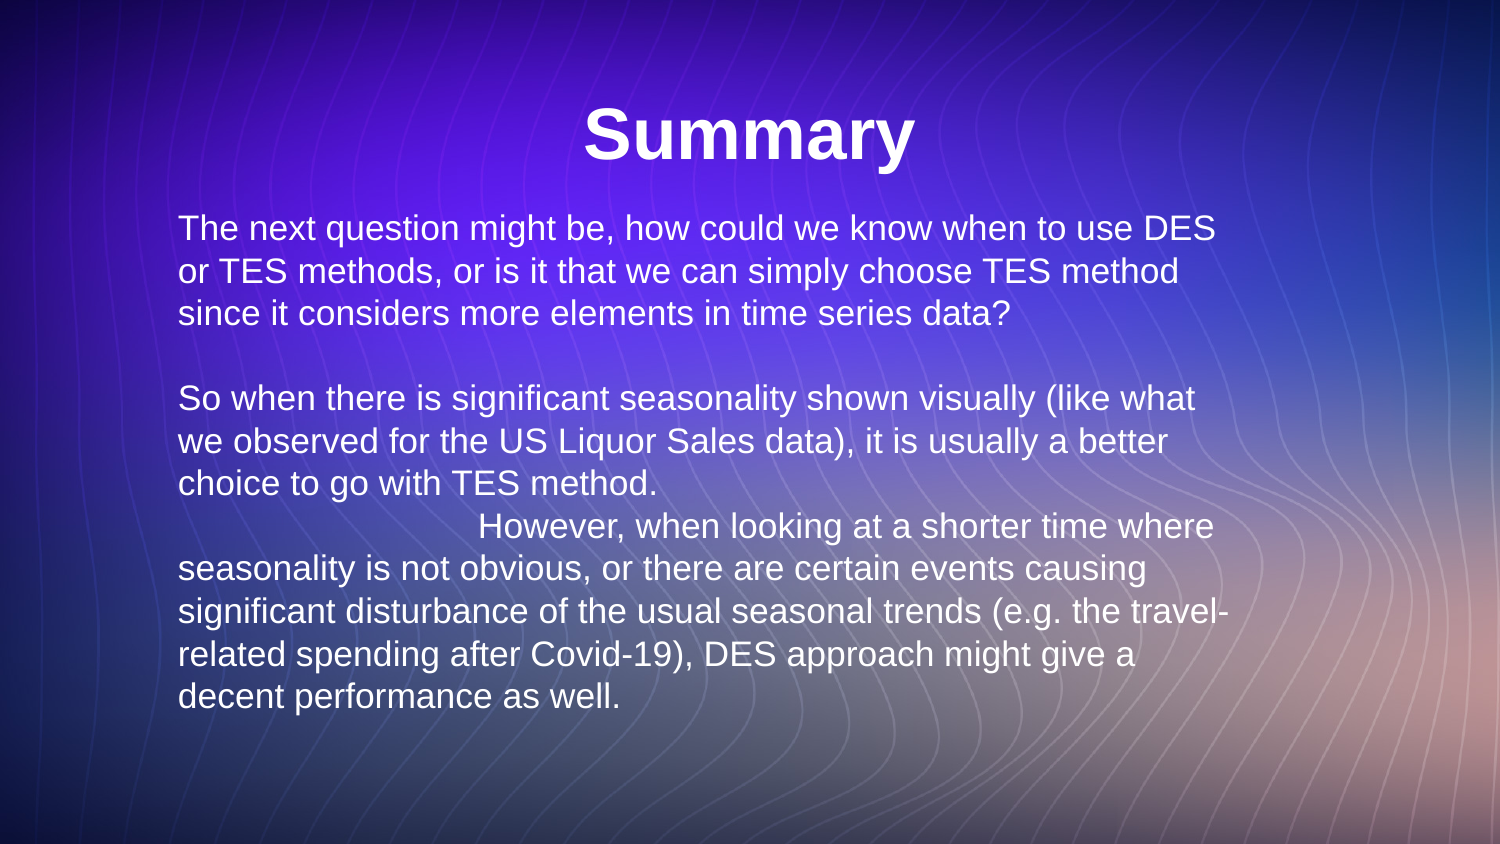

# Summary
The next question might be, how could we know when to use DES or TES methods, or is it that we can simply choose TES method since it considers more elements in time series data?

So when there is significant seasonality shown visually (like what we observed for the US Liquor Sales data), it is usually a better choice to go with TES method.
 		However, when looking at a shorter time where seasonality is not obvious, or there are certain events causing significant disturbance of the usual seasonal trends (e.g. the travel-related spending after Covid-19), DES approach might give a decent performance as well.